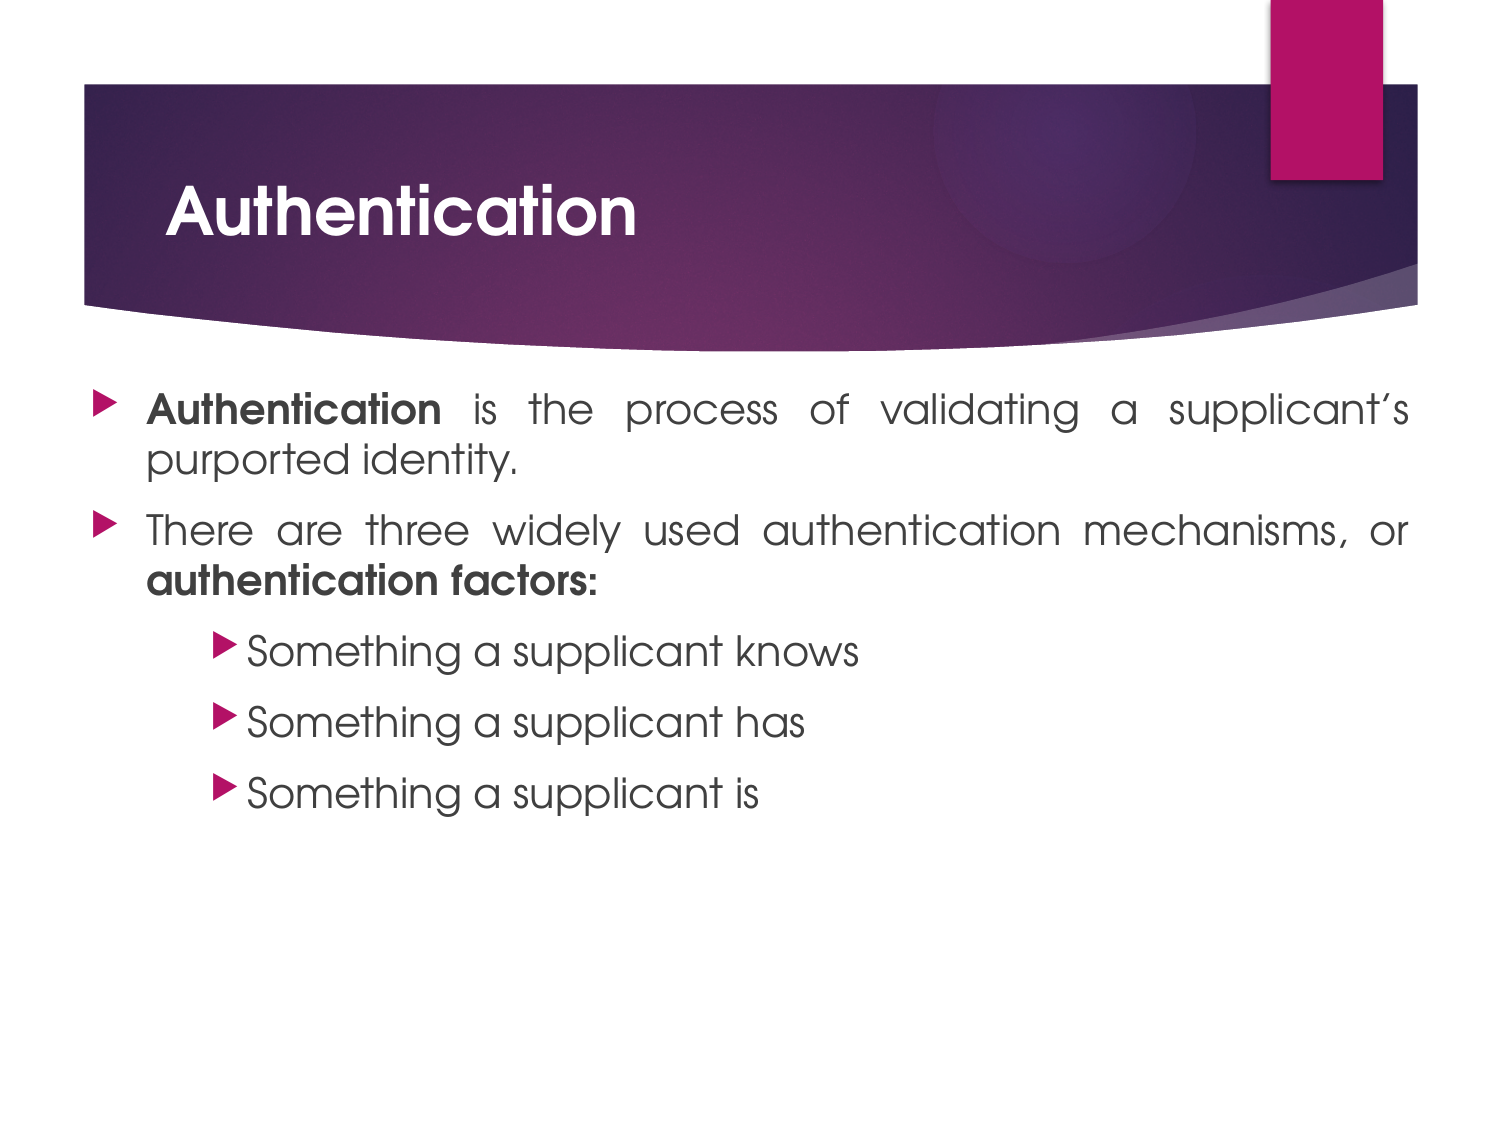

# Authentication
Authentication is the process of validating a supplicant’s purported identity.
There are three widely used authentication mechanisms, or authentication factors:
Something a supplicant knows
Something a supplicant has
Something a supplicant is